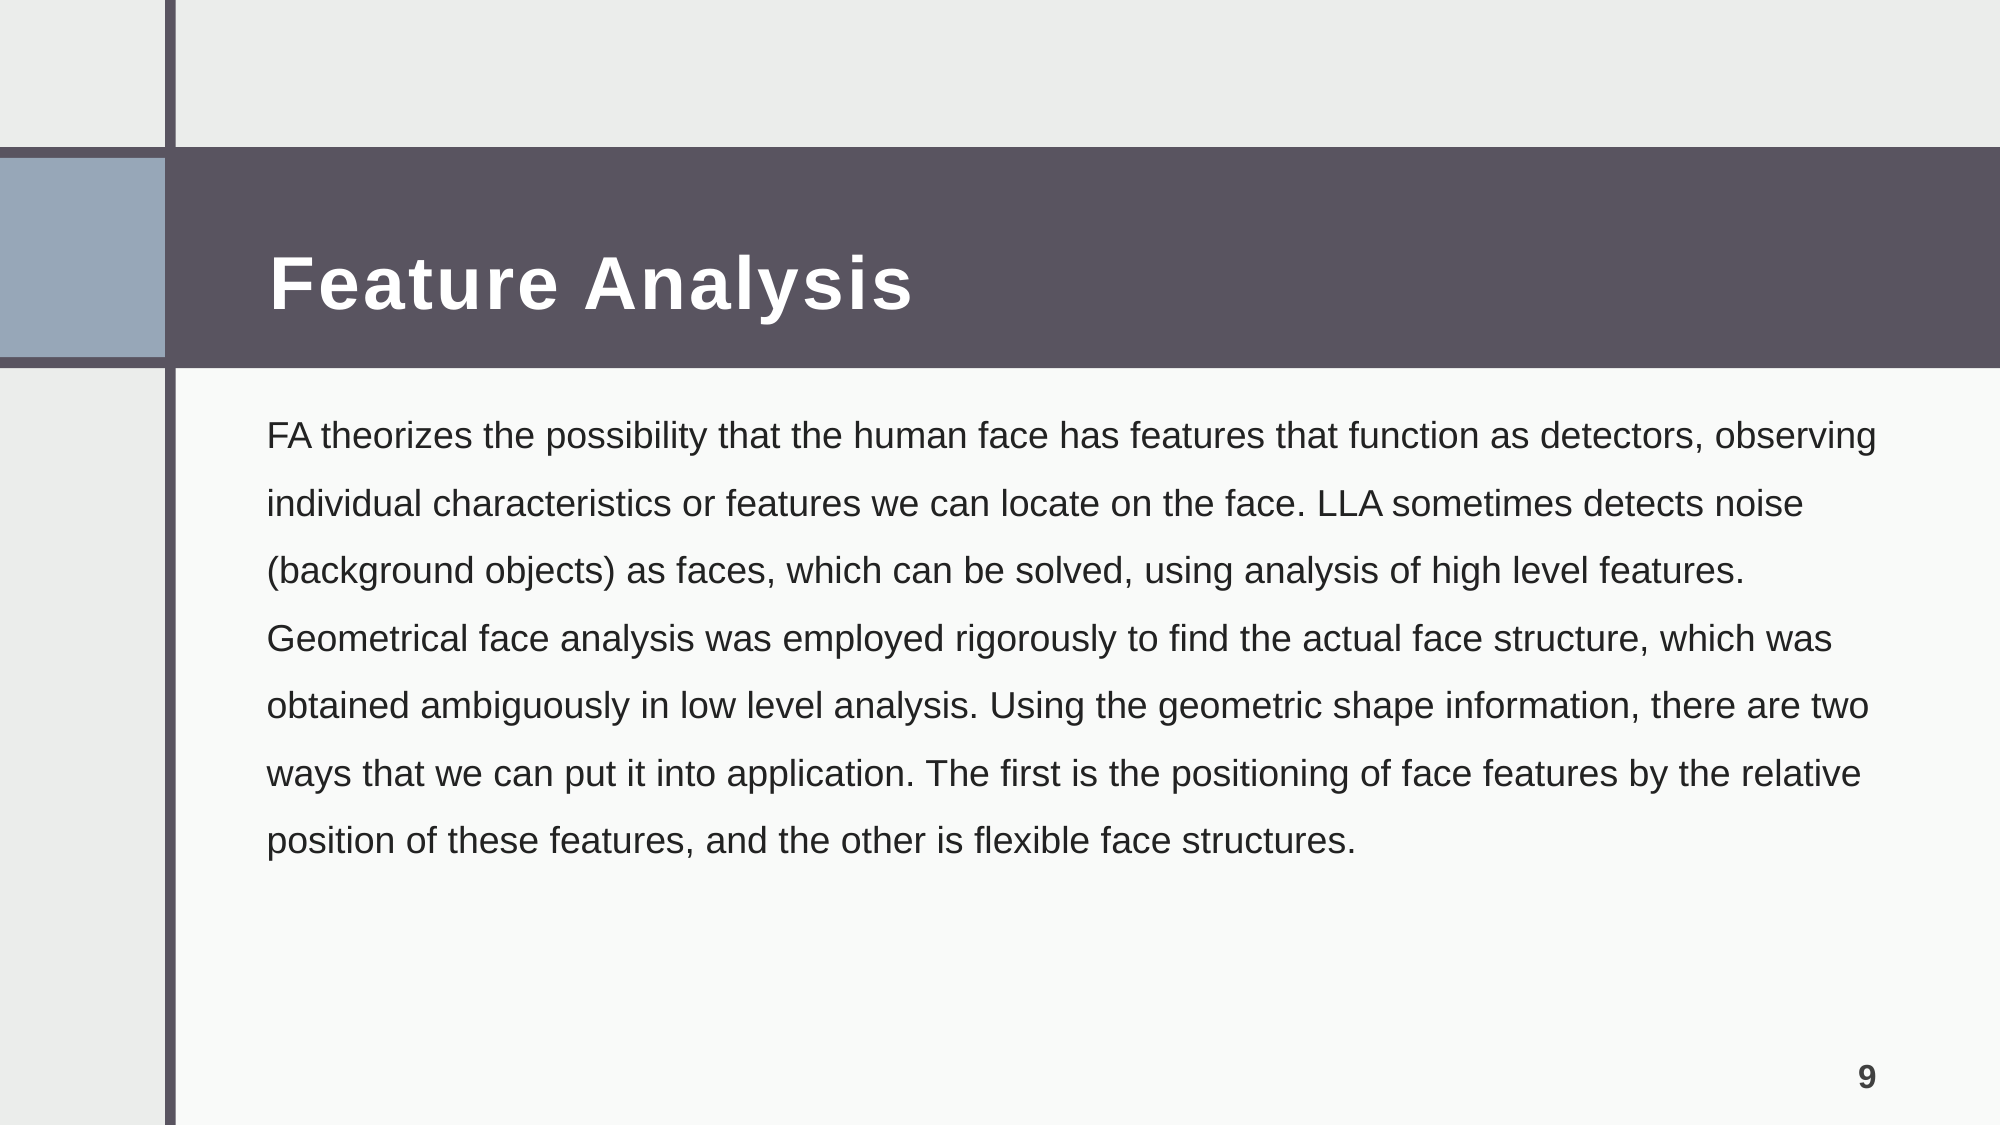

# Feature Analysis
FA theorizes the possibility that the human face has features that function as detectors, observing individual characteristics or features we can locate on the face. LLA sometimes detects noise (background objects) as faces, which can be solved, using analysis of high level features. Geometrical face analysis was employed rigorously to find the actual face structure, which was obtained ambiguously in low level analysis. Using the geometric shape information, there are two ways that we can put it into application. The first is the positioning of face features by the relative position of these features, and the other is flexible face structures.
9